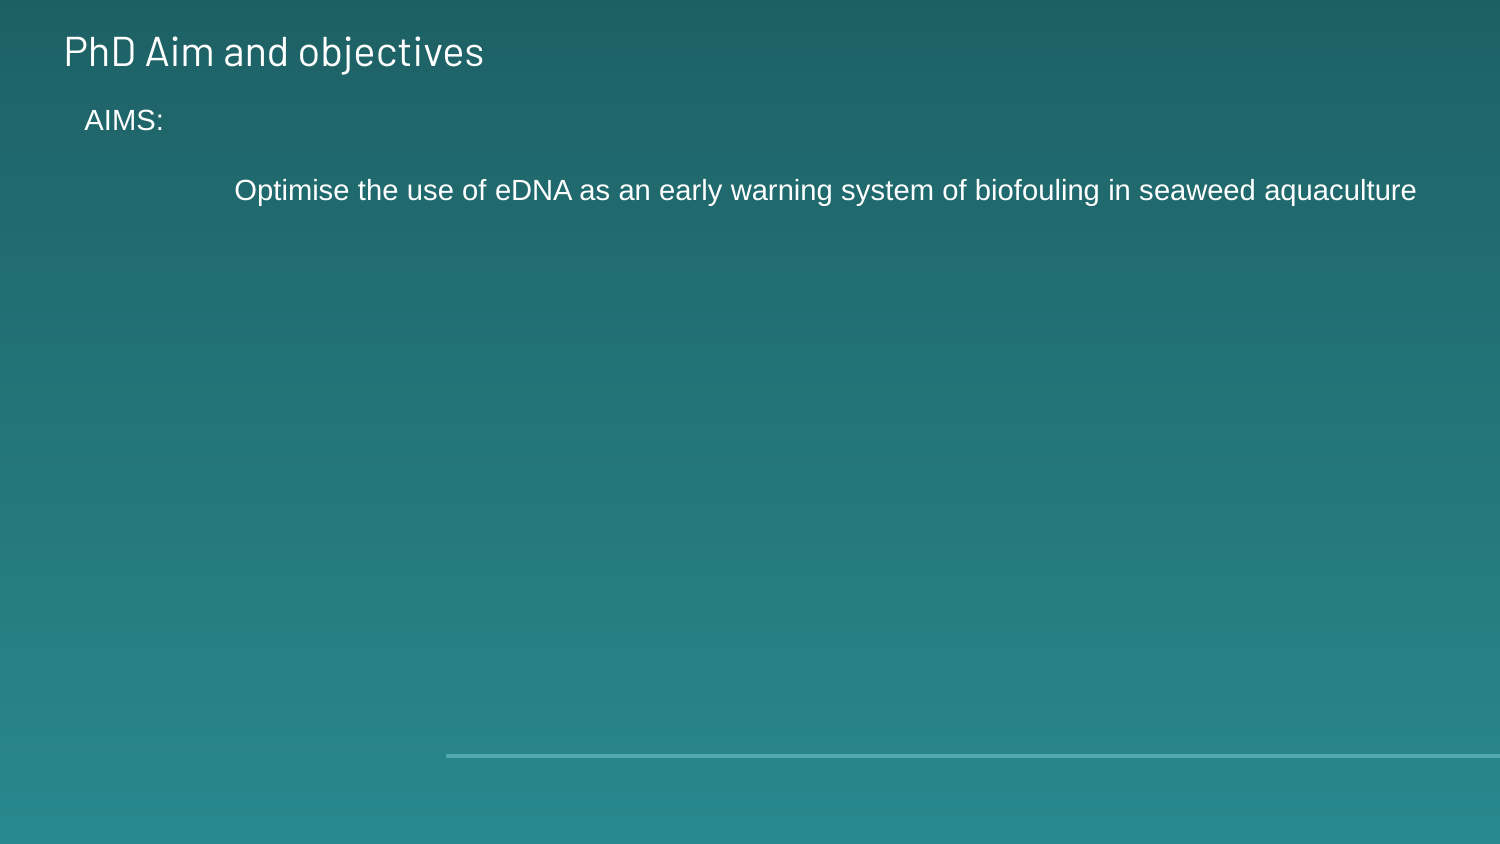

# PhD Aim and objectives
AIMS:

	Optimise the use of eDNA as an early warning system of biofouling in seaweed aquaculture